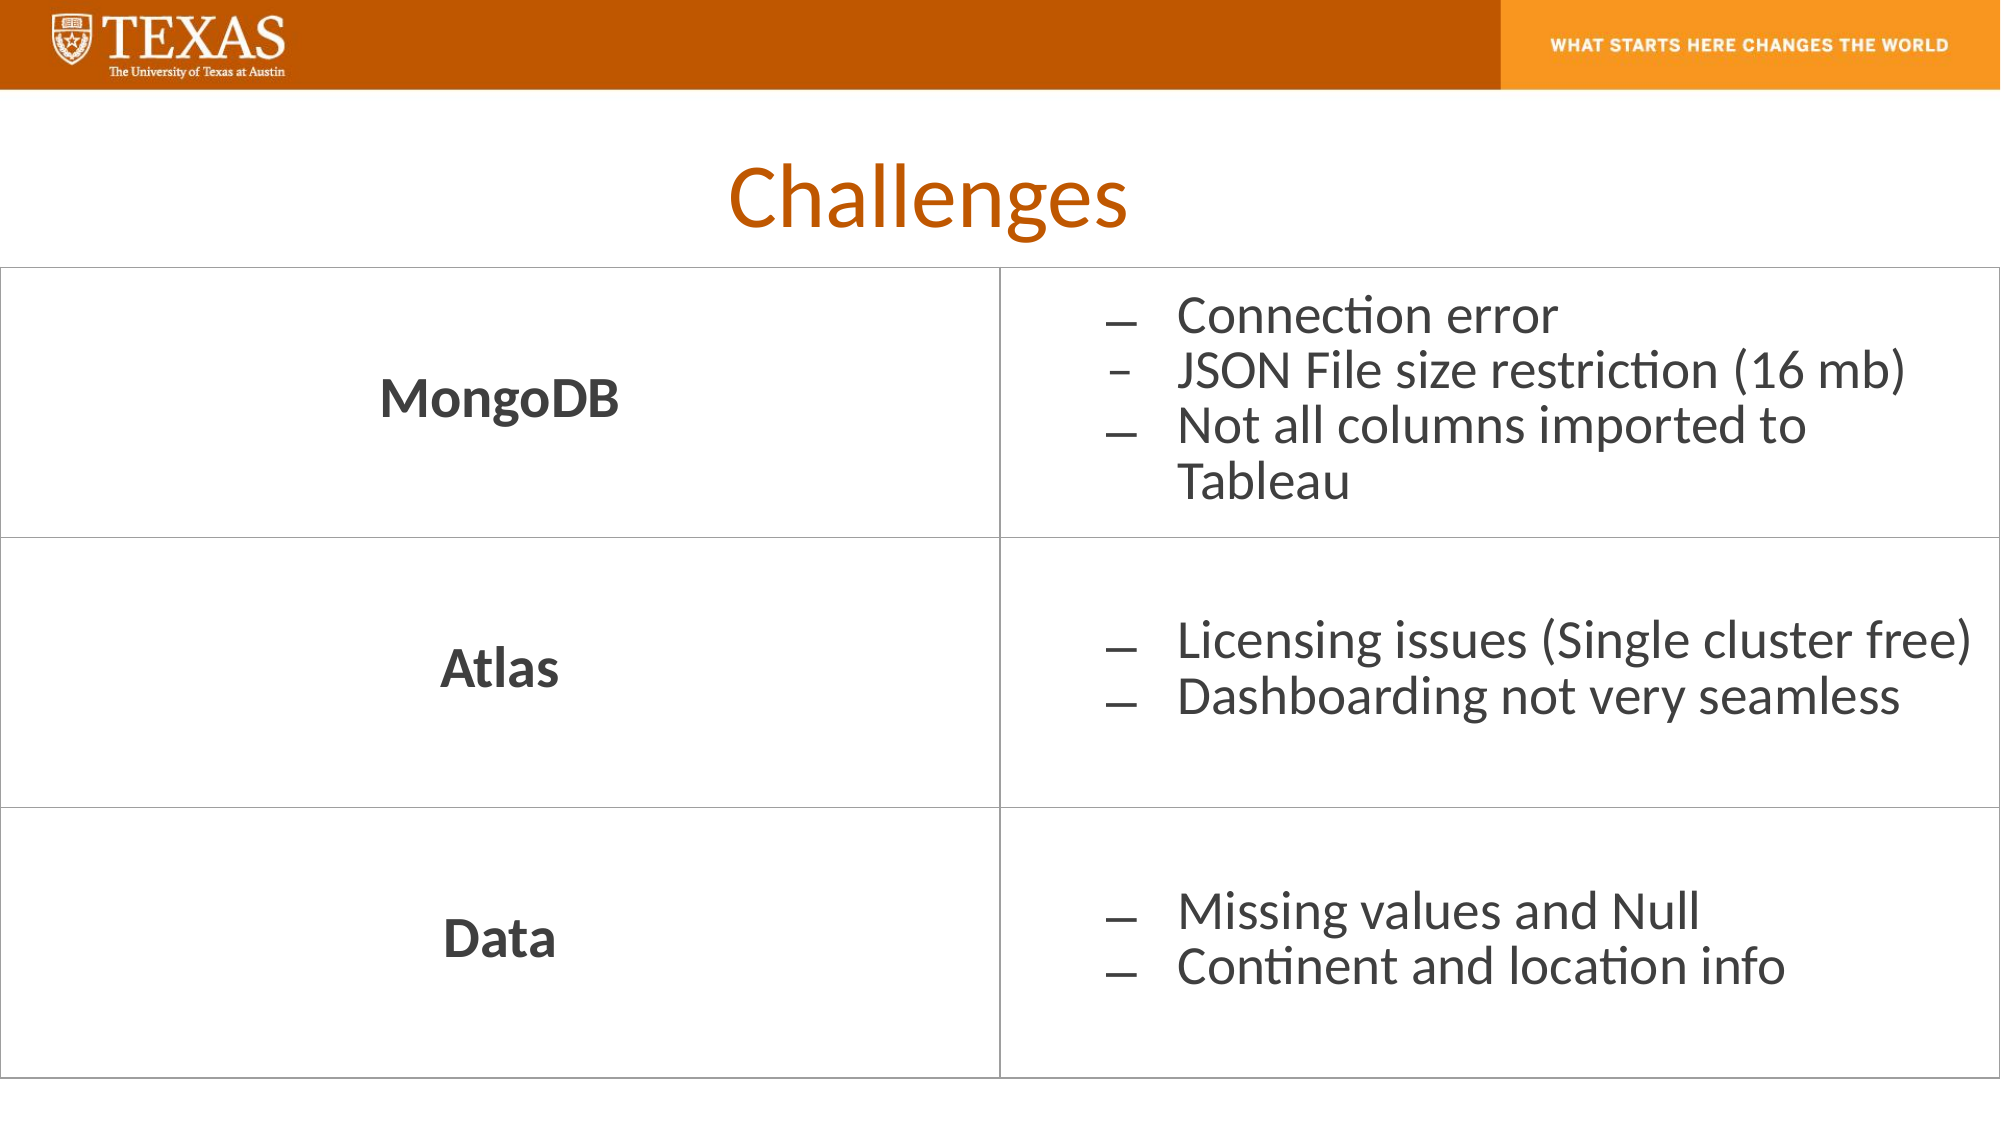

# Challenges
| MongoDB | Connection error JSON File size restriction (16 mb) Not all columns imported to Tableau |
| --- | --- |
| Atlas | Licensing issues (Single cluster free) Dashboarding not very seamless |
| Data | Missing values and Null Continent and location info |